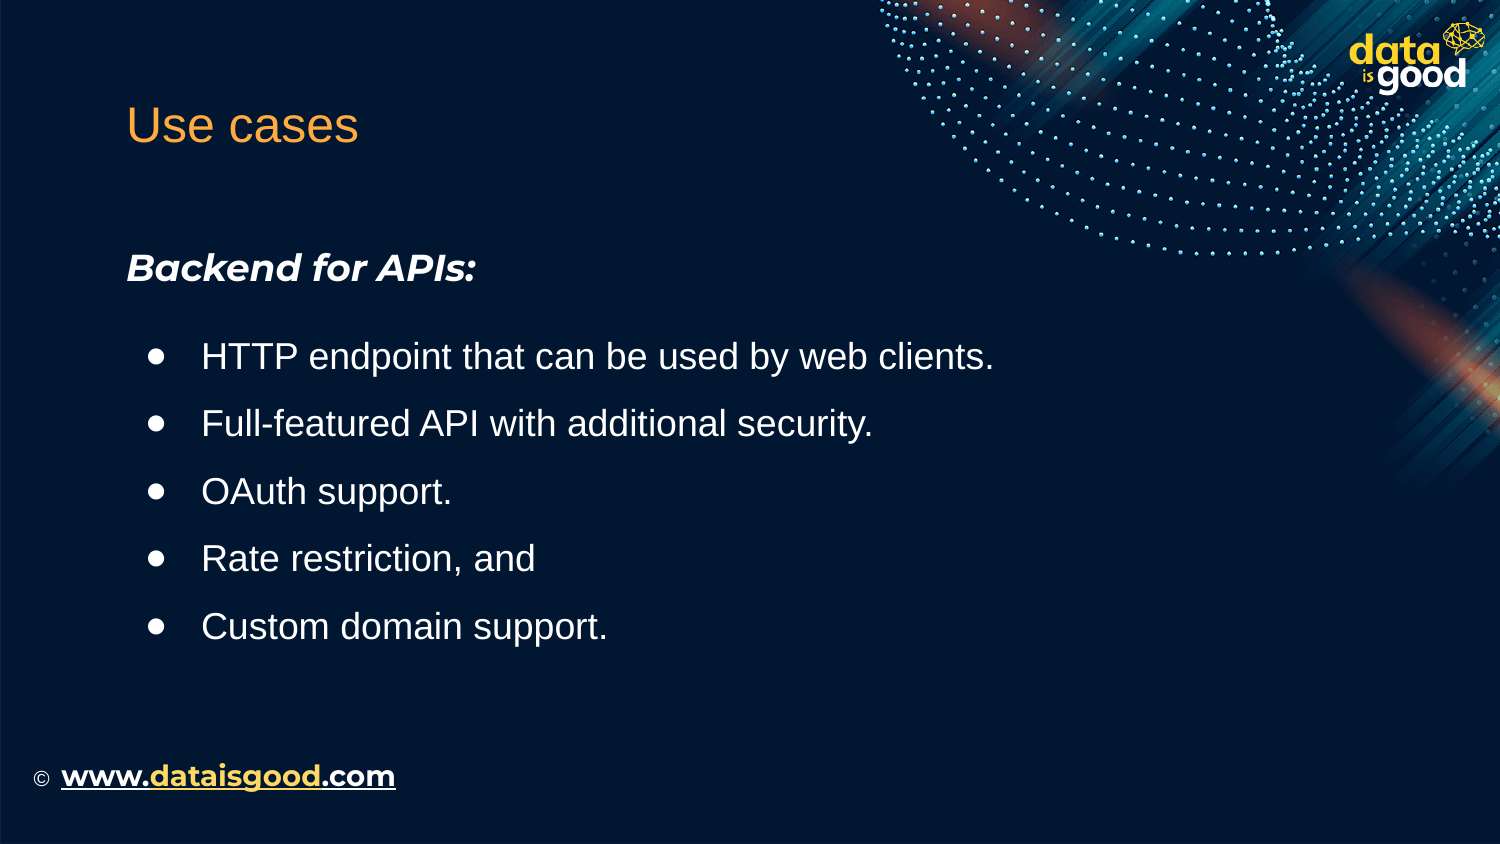

# Use cases
Backend for APIs:
HTTP endpoint that can be used by web clients.
Full-featured API with additional security.
OAuth support.
Rate restriction, and
Custom domain support.